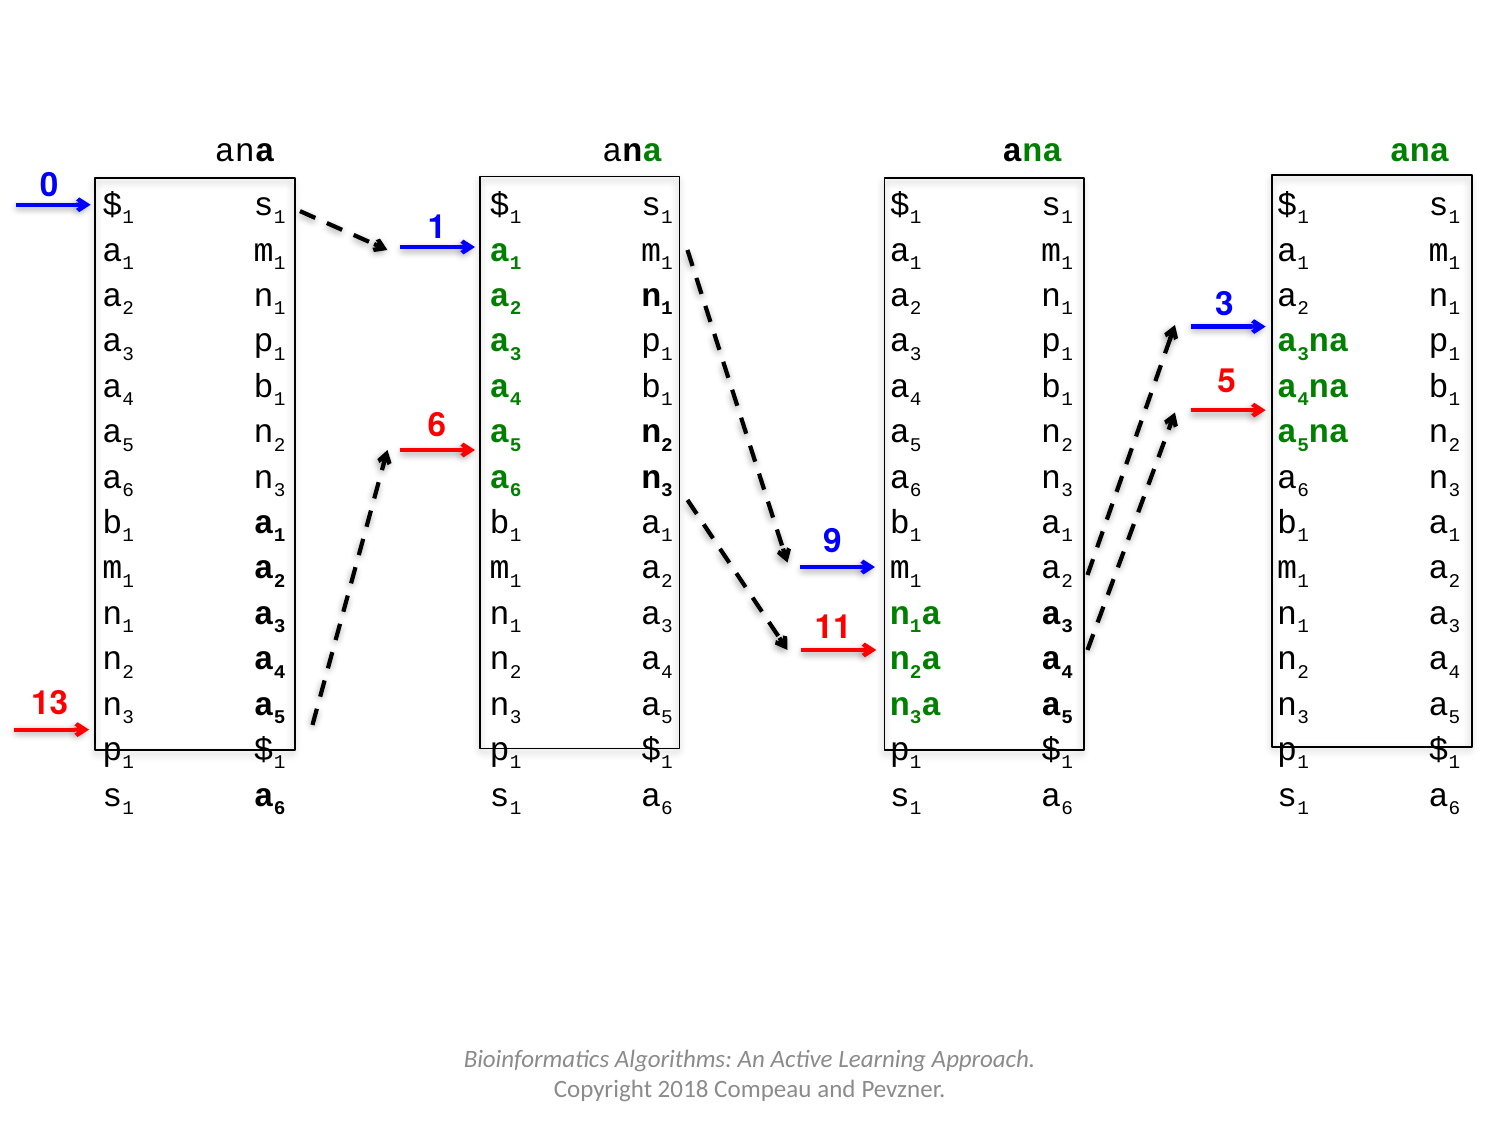

ana
ana
ana
ana
0
$1      s1
a1      m1
a2      n1
a3      p1
a4      b1
a5      n2
a6      n3
b1      a1
m1      a2
n1      a3
n2      a4
n3      a5
p1      $1
s1      a6
$1      s1
a1      m1
a2      n1
a3      p1
a4      b1
a5      n2
a6      n3
b1      a1
m1      a2
n1      a3
n2      a4
n3      a5
p1      $1
s1      a6
$1      s1
a1      m1
a2      n1
a3      p1
a4      b1
a5      n2
a6      n3
b1      a1
m1      a2
n1a     a3
n2a     a4
n3a     a5
p1      $1
s1      a6
$1      s1
a1      m1
a2      n1
a3na    p1
a4na    b1
a5na    n2
a6      n3
b1      a1
m1      a2
n1      a3
n2      a4
n3      a5
p1      $1
s1      a6

1
3
5
6
9
11
13
Bioinformatics Algorithms: An Active Learning Approach.
Copyright 2018 Compeau and Pevzner.